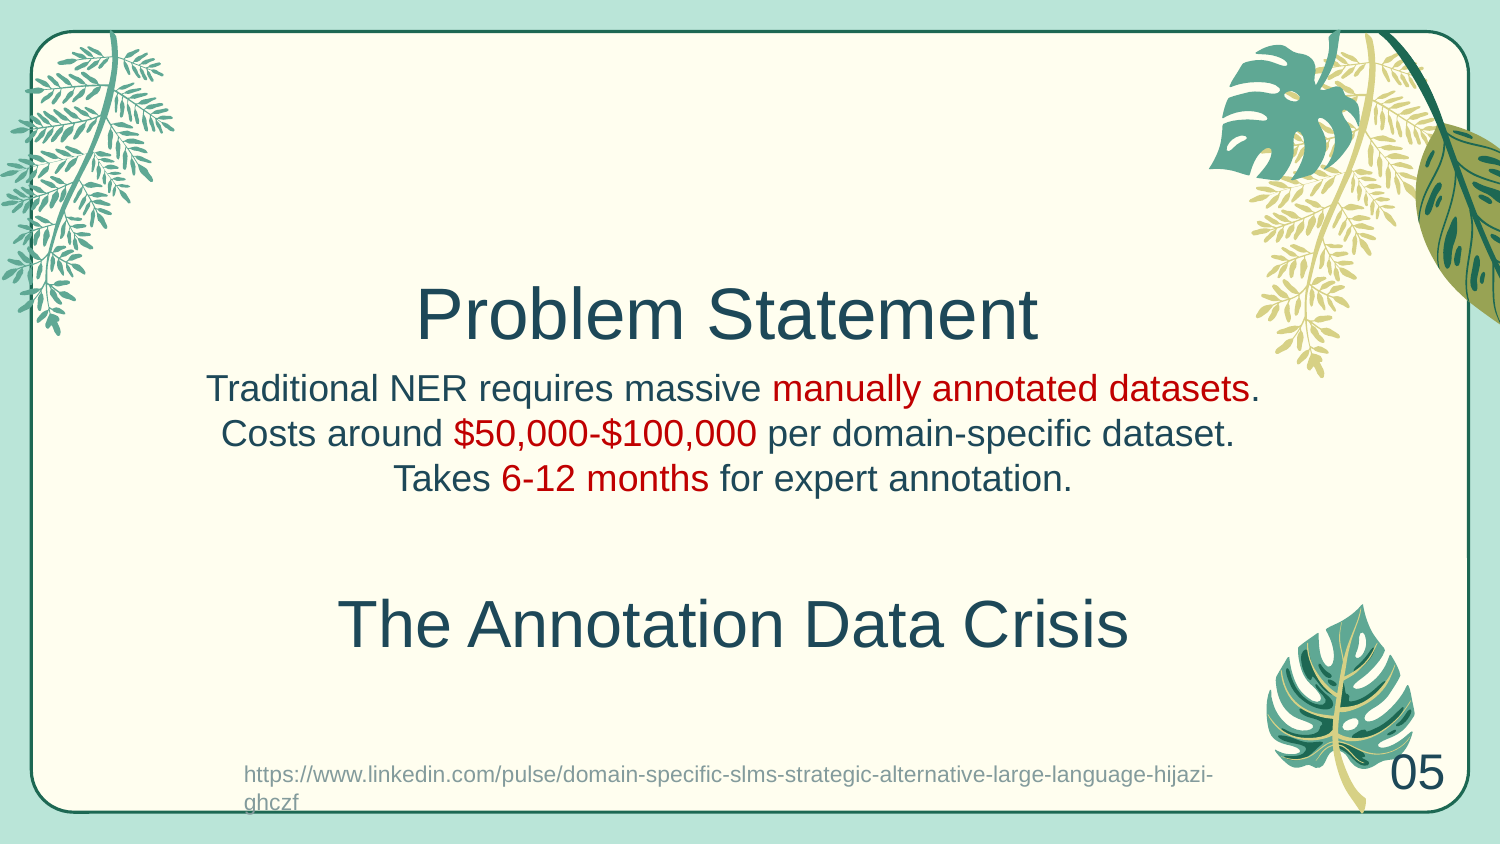

# Problem Statement
Traditional NER requires massive manually annotated datasets.
Costs around $50,000-$100,000 per domain-specific dataset.
Takes 6-12 months for expert annotation.
The Annotation Data Crisis

05
https://www.linkedin.com/pulse/domain-specific-slms-strategic-alternative-large-language-hijazi-ghczf